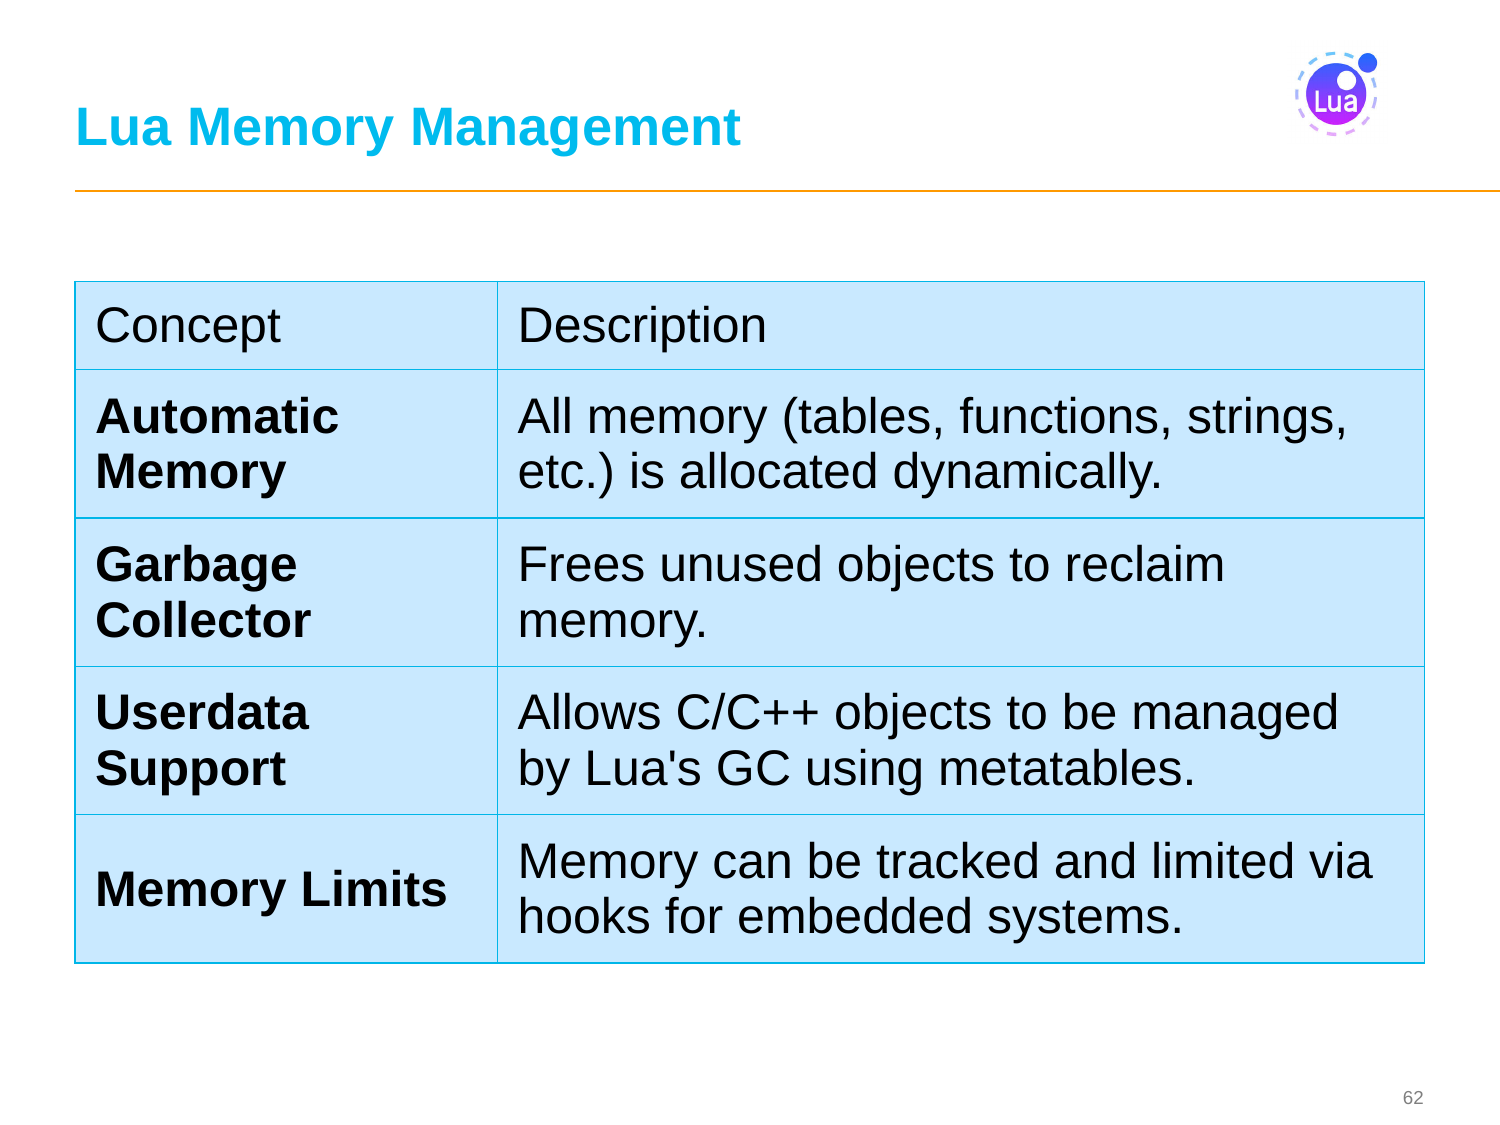

# Lua Memory Management
| Concept | Description |
| --- | --- |
| Automatic Memory | All memory (tables, functions, strings, etc.) is allocated dynamically. |
| Garbage Collector | Frees unused objects to reclaim memory. |
| Userdata Support | Allows C/C++ objects to be managed by Lua's GC using metatables. |
| Memory Limits | Memory can be tracked and limited via hooks for embedded systems. |